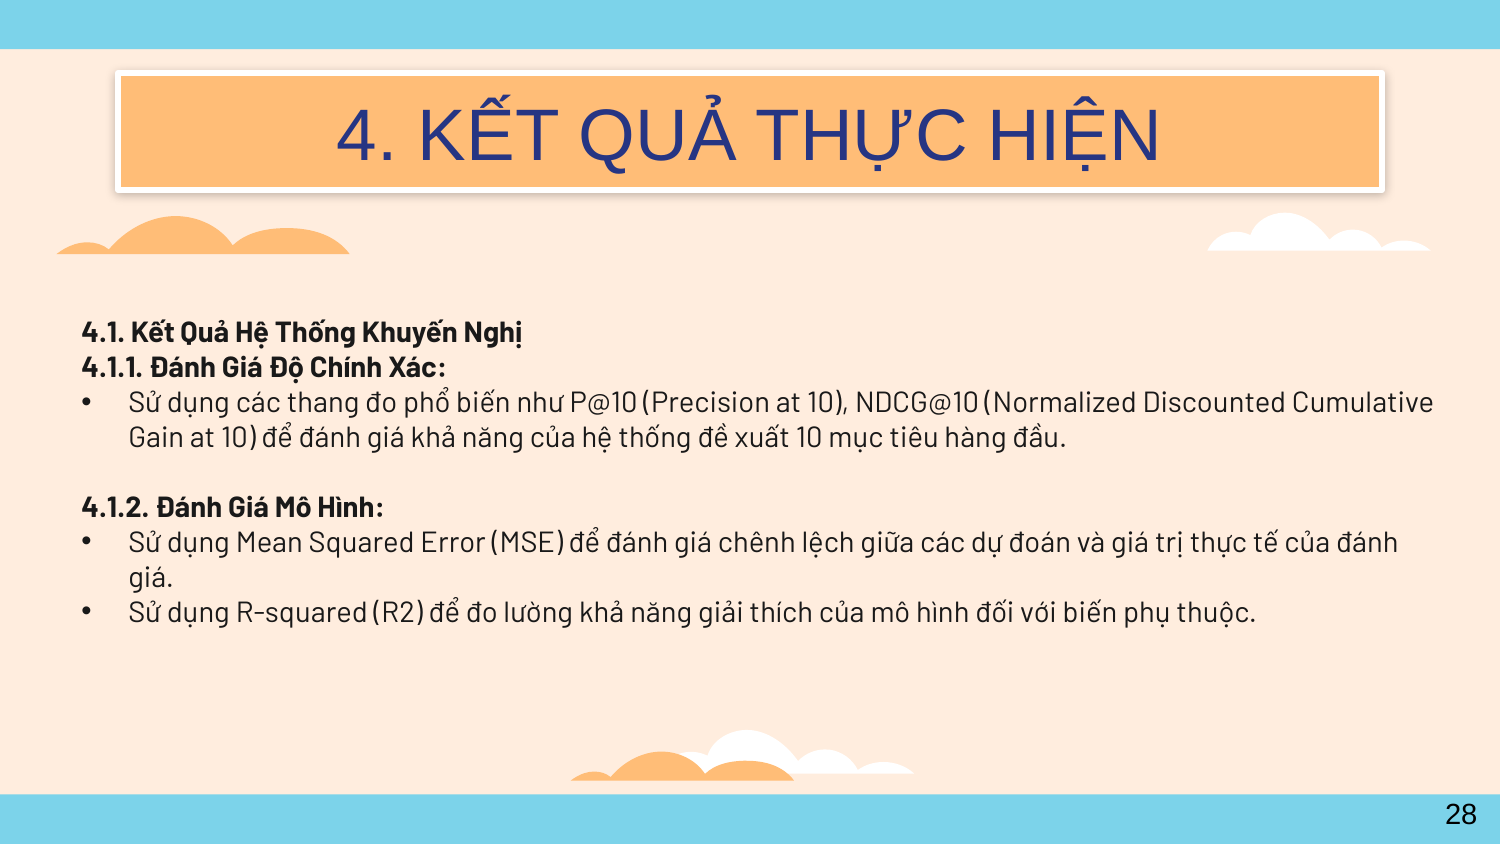

# 4. KẾT QUẢ THỰC HIỆN

4.1. Kết Quả Hệ Thống Khuyến Nghị
4.1.1. Đánh Giá Độ Chính Xác:
Sử dụng các thang đo phổ biến như P@10 (Precision at 10), NDCG@10 (Normalized Discounted Cumulative Gain at 10) để đánh giá khả năng của hệ thống đề xuất 10 mục tiêu hàng đầu.

4.1.2. Đánh Giá Mô Hình:
Sử dụng Mean Squared Error (MSE) để đánh giá chênh lệch giữa các dự đoán và giá trị thực tế của đánh giá.
Sử dụng R-squared (R2) để đo lường khả năng giải thích của mô hình đối với biến phụ thuộc.
28